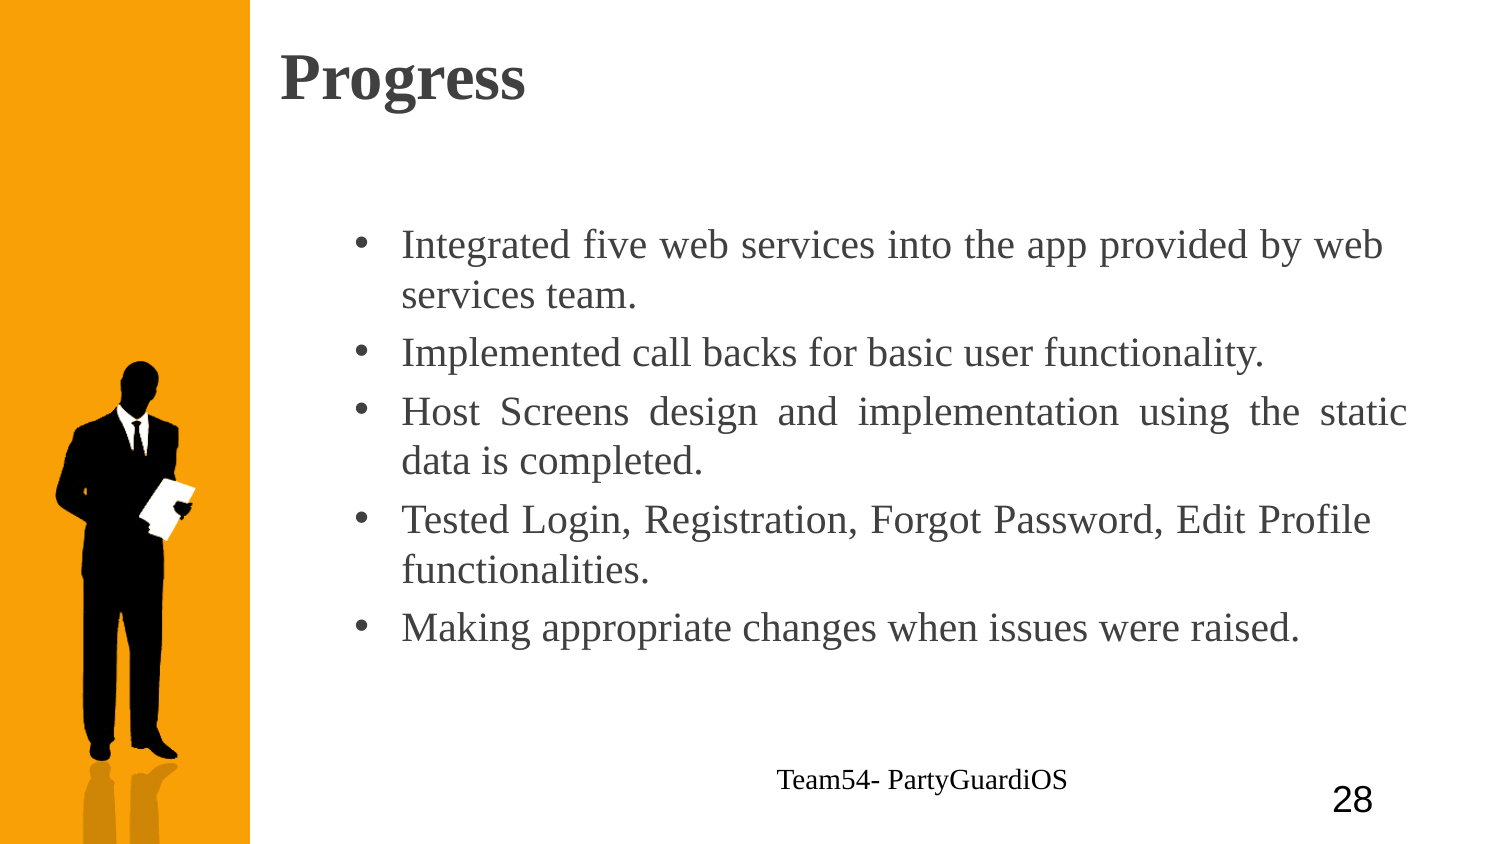

# Progress
Integrated five web services into the app provided by web   services team.
Implemented call backs for basic user functionality.
Host Screens design and implementation using the static data is completed.
Tested Login, Registration, Forgot Password, Edit Profile    functionalities.
Making appropriate changes when issues were raised.

Team54- PartyGuardiOS
28